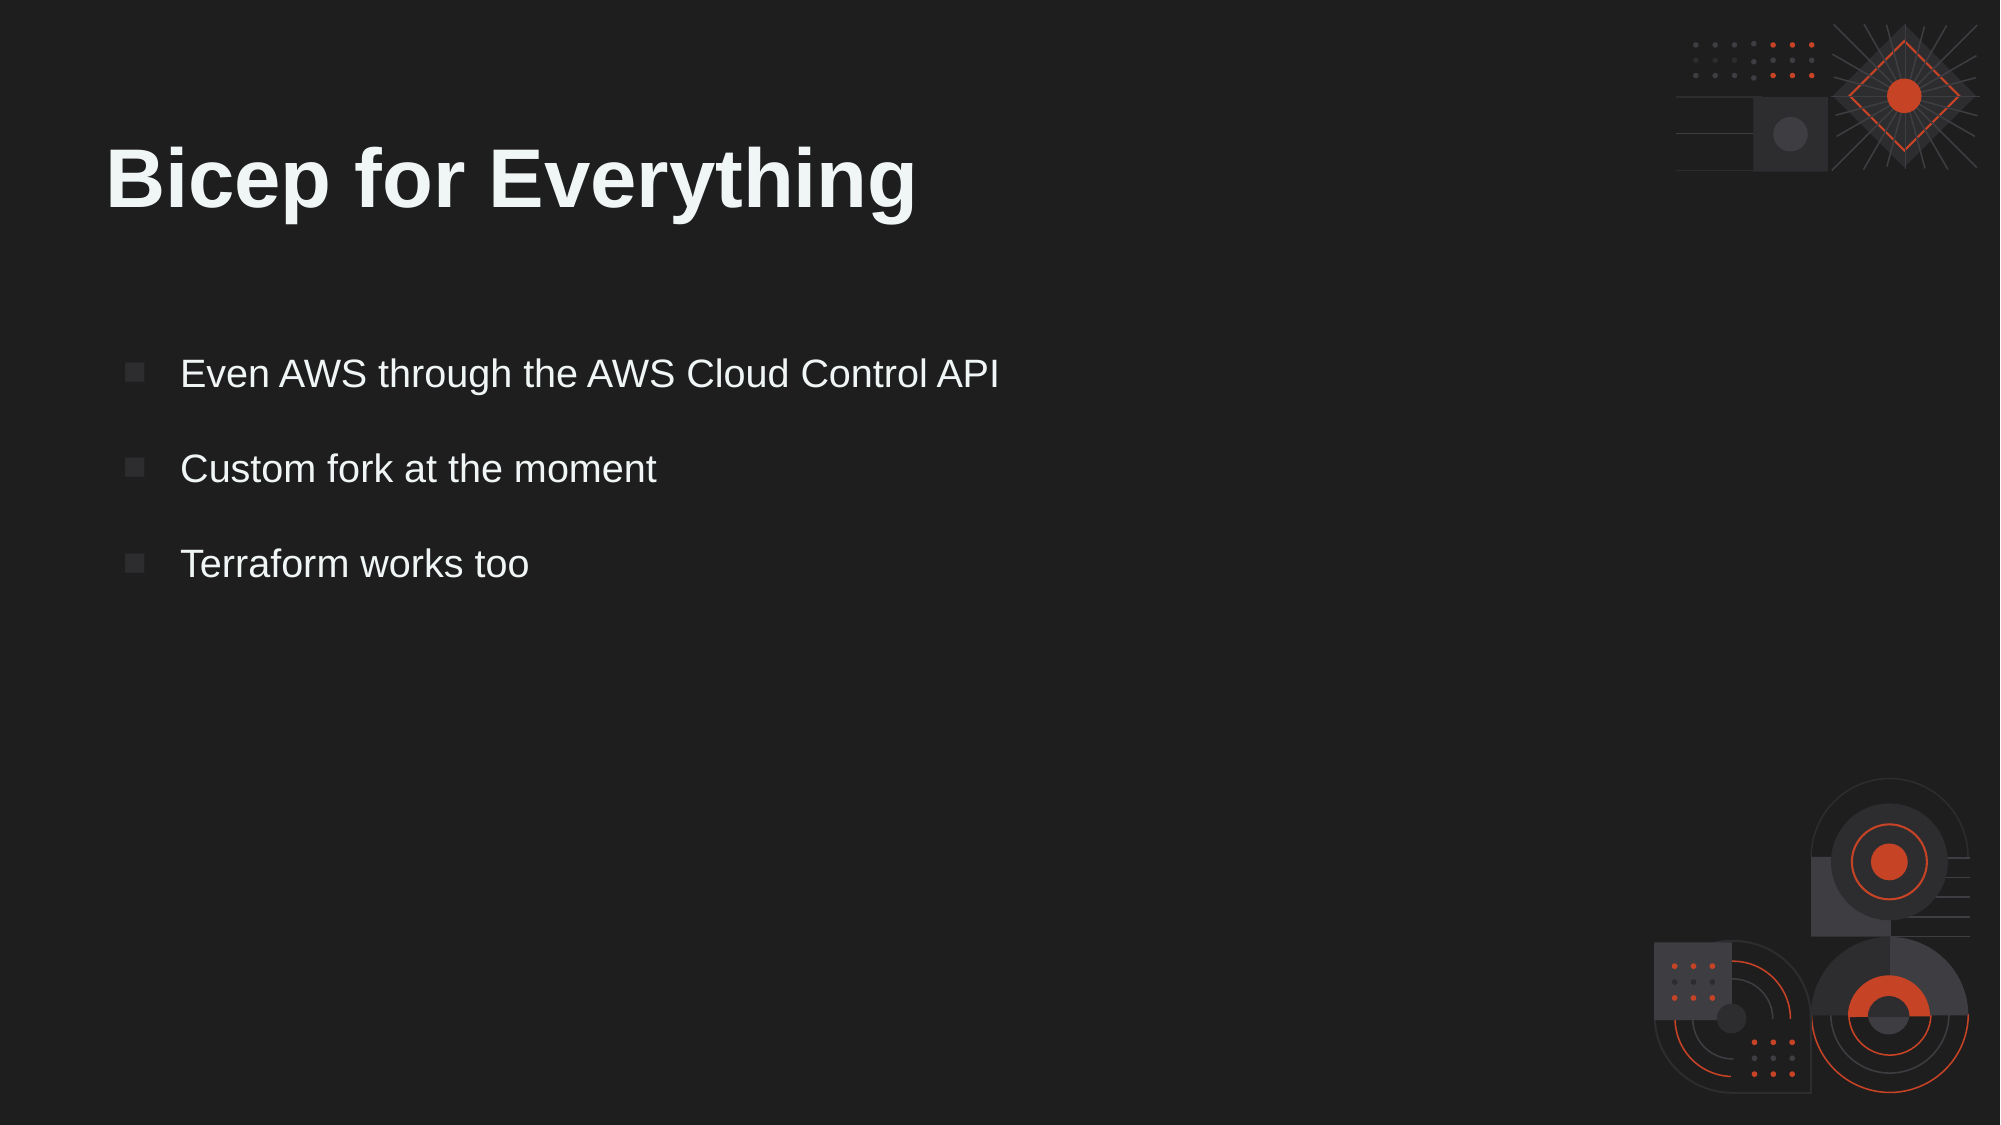

# Bicep for Everything
Even AWS through the AWS Cloud Control API
Custom fork at the moment
Terraform works too